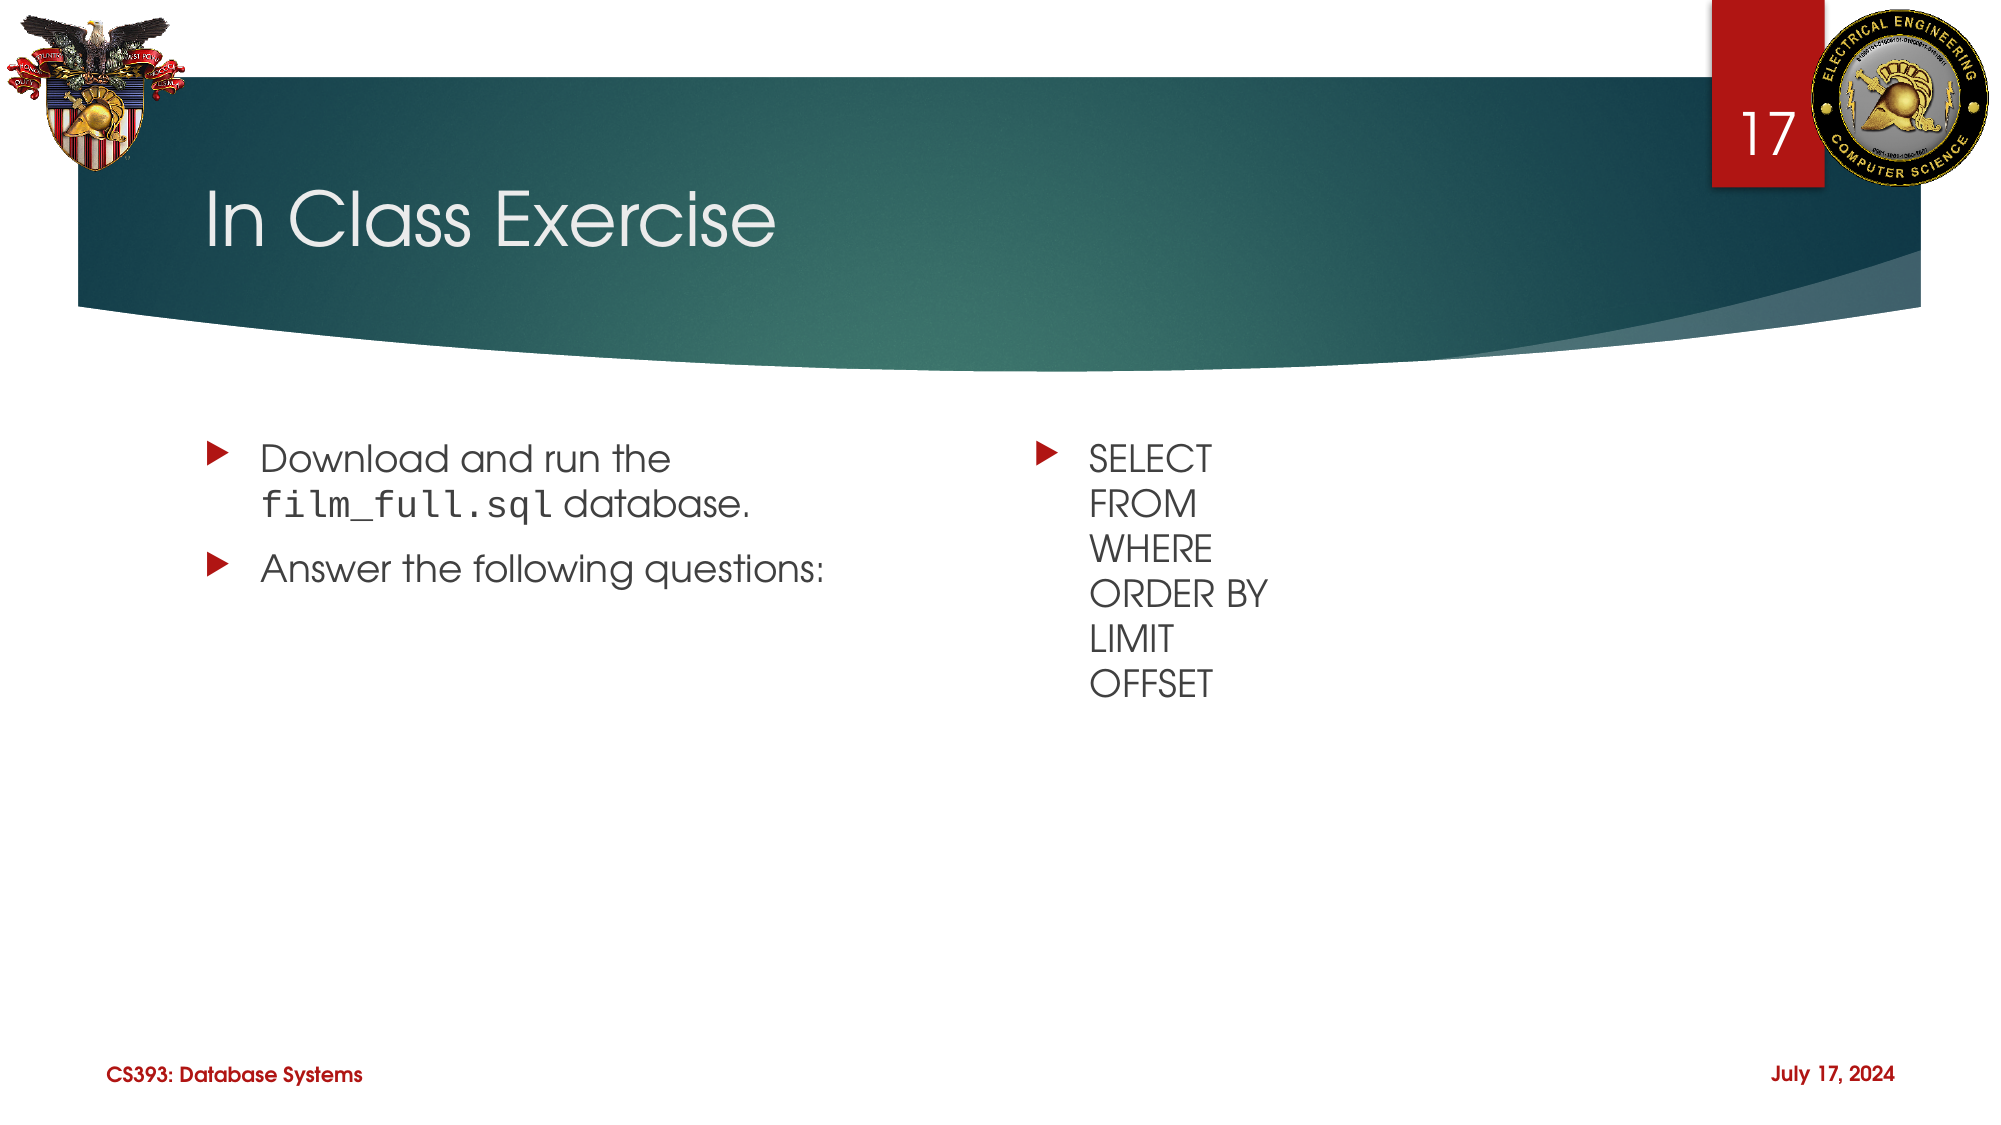

17
# In Class Exercise
Download and run the film_full.sql database.
Answer the following questions:

SELECT
FROM
WHERE
ORDER BY
LIMIT
OFFSET
CS393: Database Systems
July 17, 2024